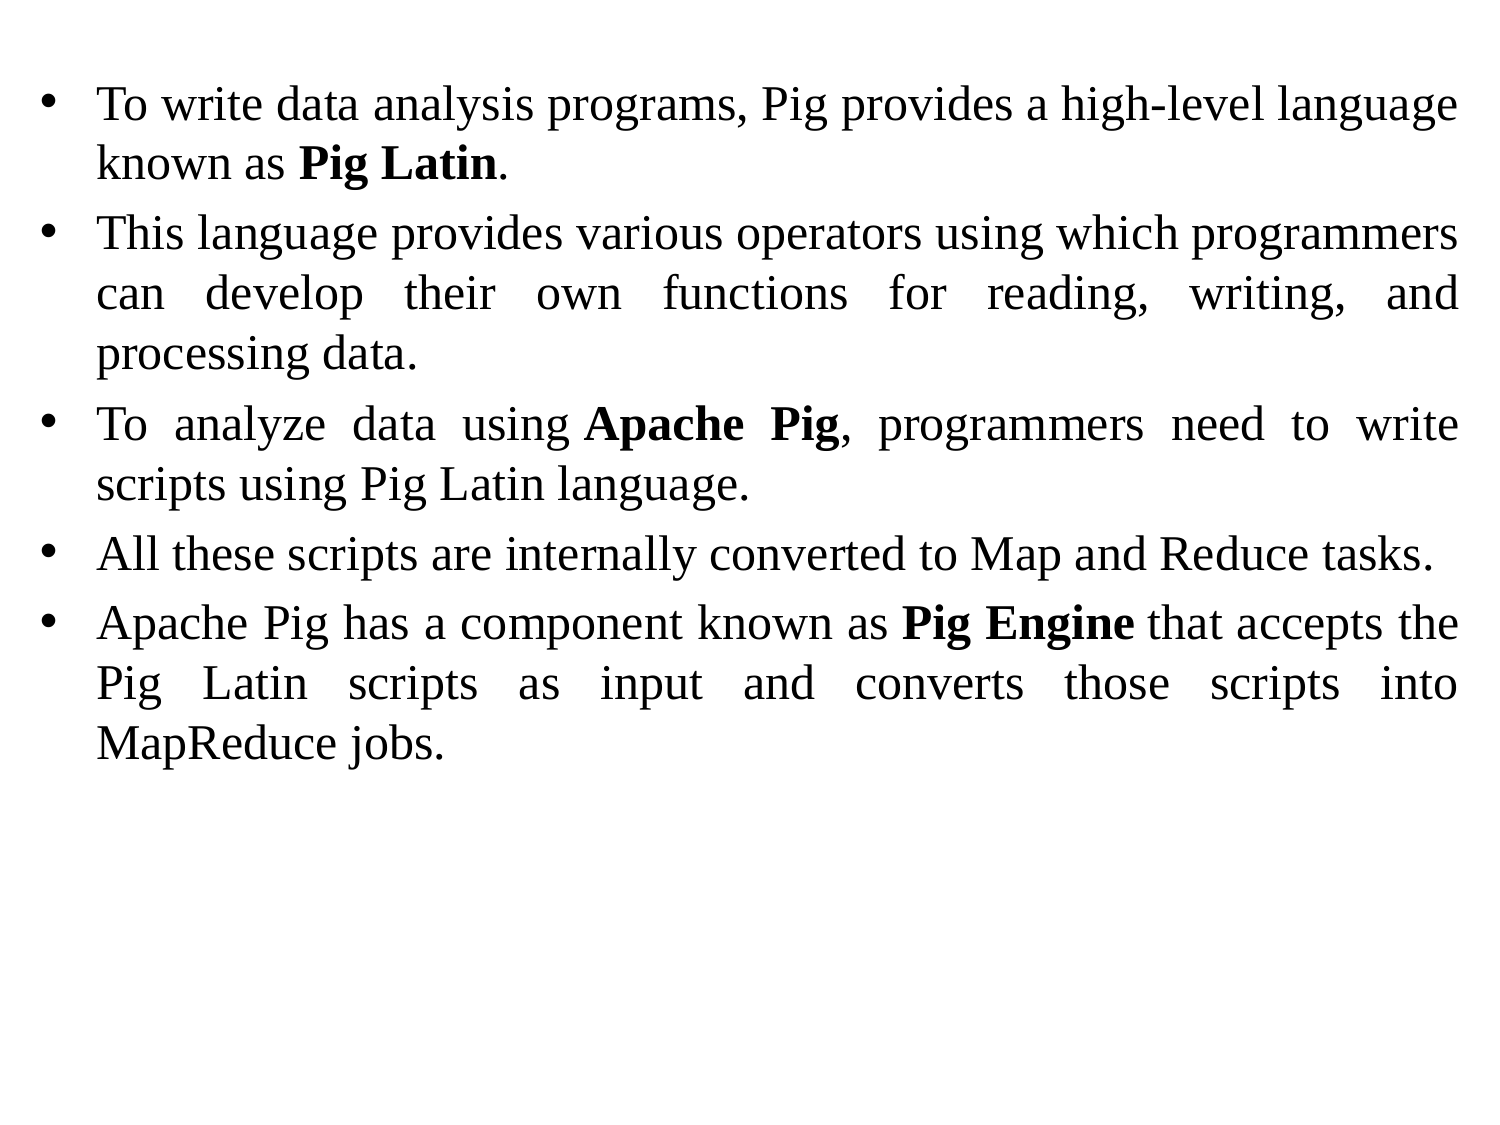

To write data analysis programs, Pig provides a high-level language known as Pig Latin.
This language provides various operators using which programmers can develop their own functions for reading, writing, and processing data.
To analyze data using Apache Pig, programmers need to write scripts using Pig Latin language.
All these scripts are internally converted to Map and Reduce tasks.
Apache Pig has a component known as Pig Engine that accepts the Pig Latin scripts as input and converts those scripts into MapReduce jobs.